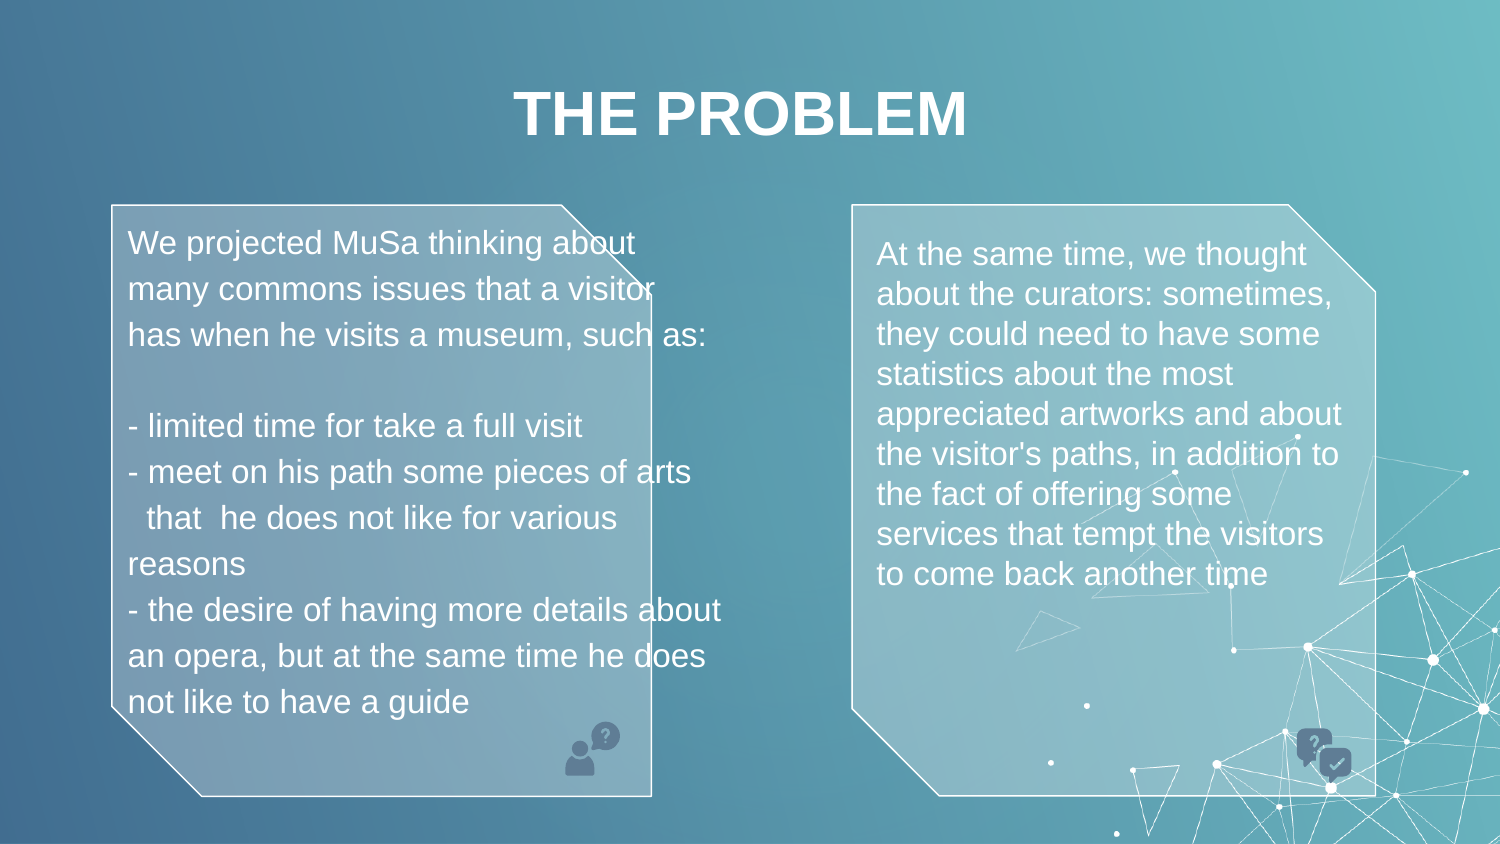

# THE PROBLEM

We projected MuSa thinking about
many commons issues that a visitor
has when he visits a museum, such as:
- limited time for take a full visit
- meet on his path some pieces of arts
  that  he does not like for various
reasons
- the desire of having more details about
an opera, but at the same time he does
not like to have a guide

At the same time, we thought
about the curators: sometimes, they could need to have some statistics about the most appreciated artworks and about the visitor's paths, in addition to the fact of offering some services that tempt the visitors to come back another time